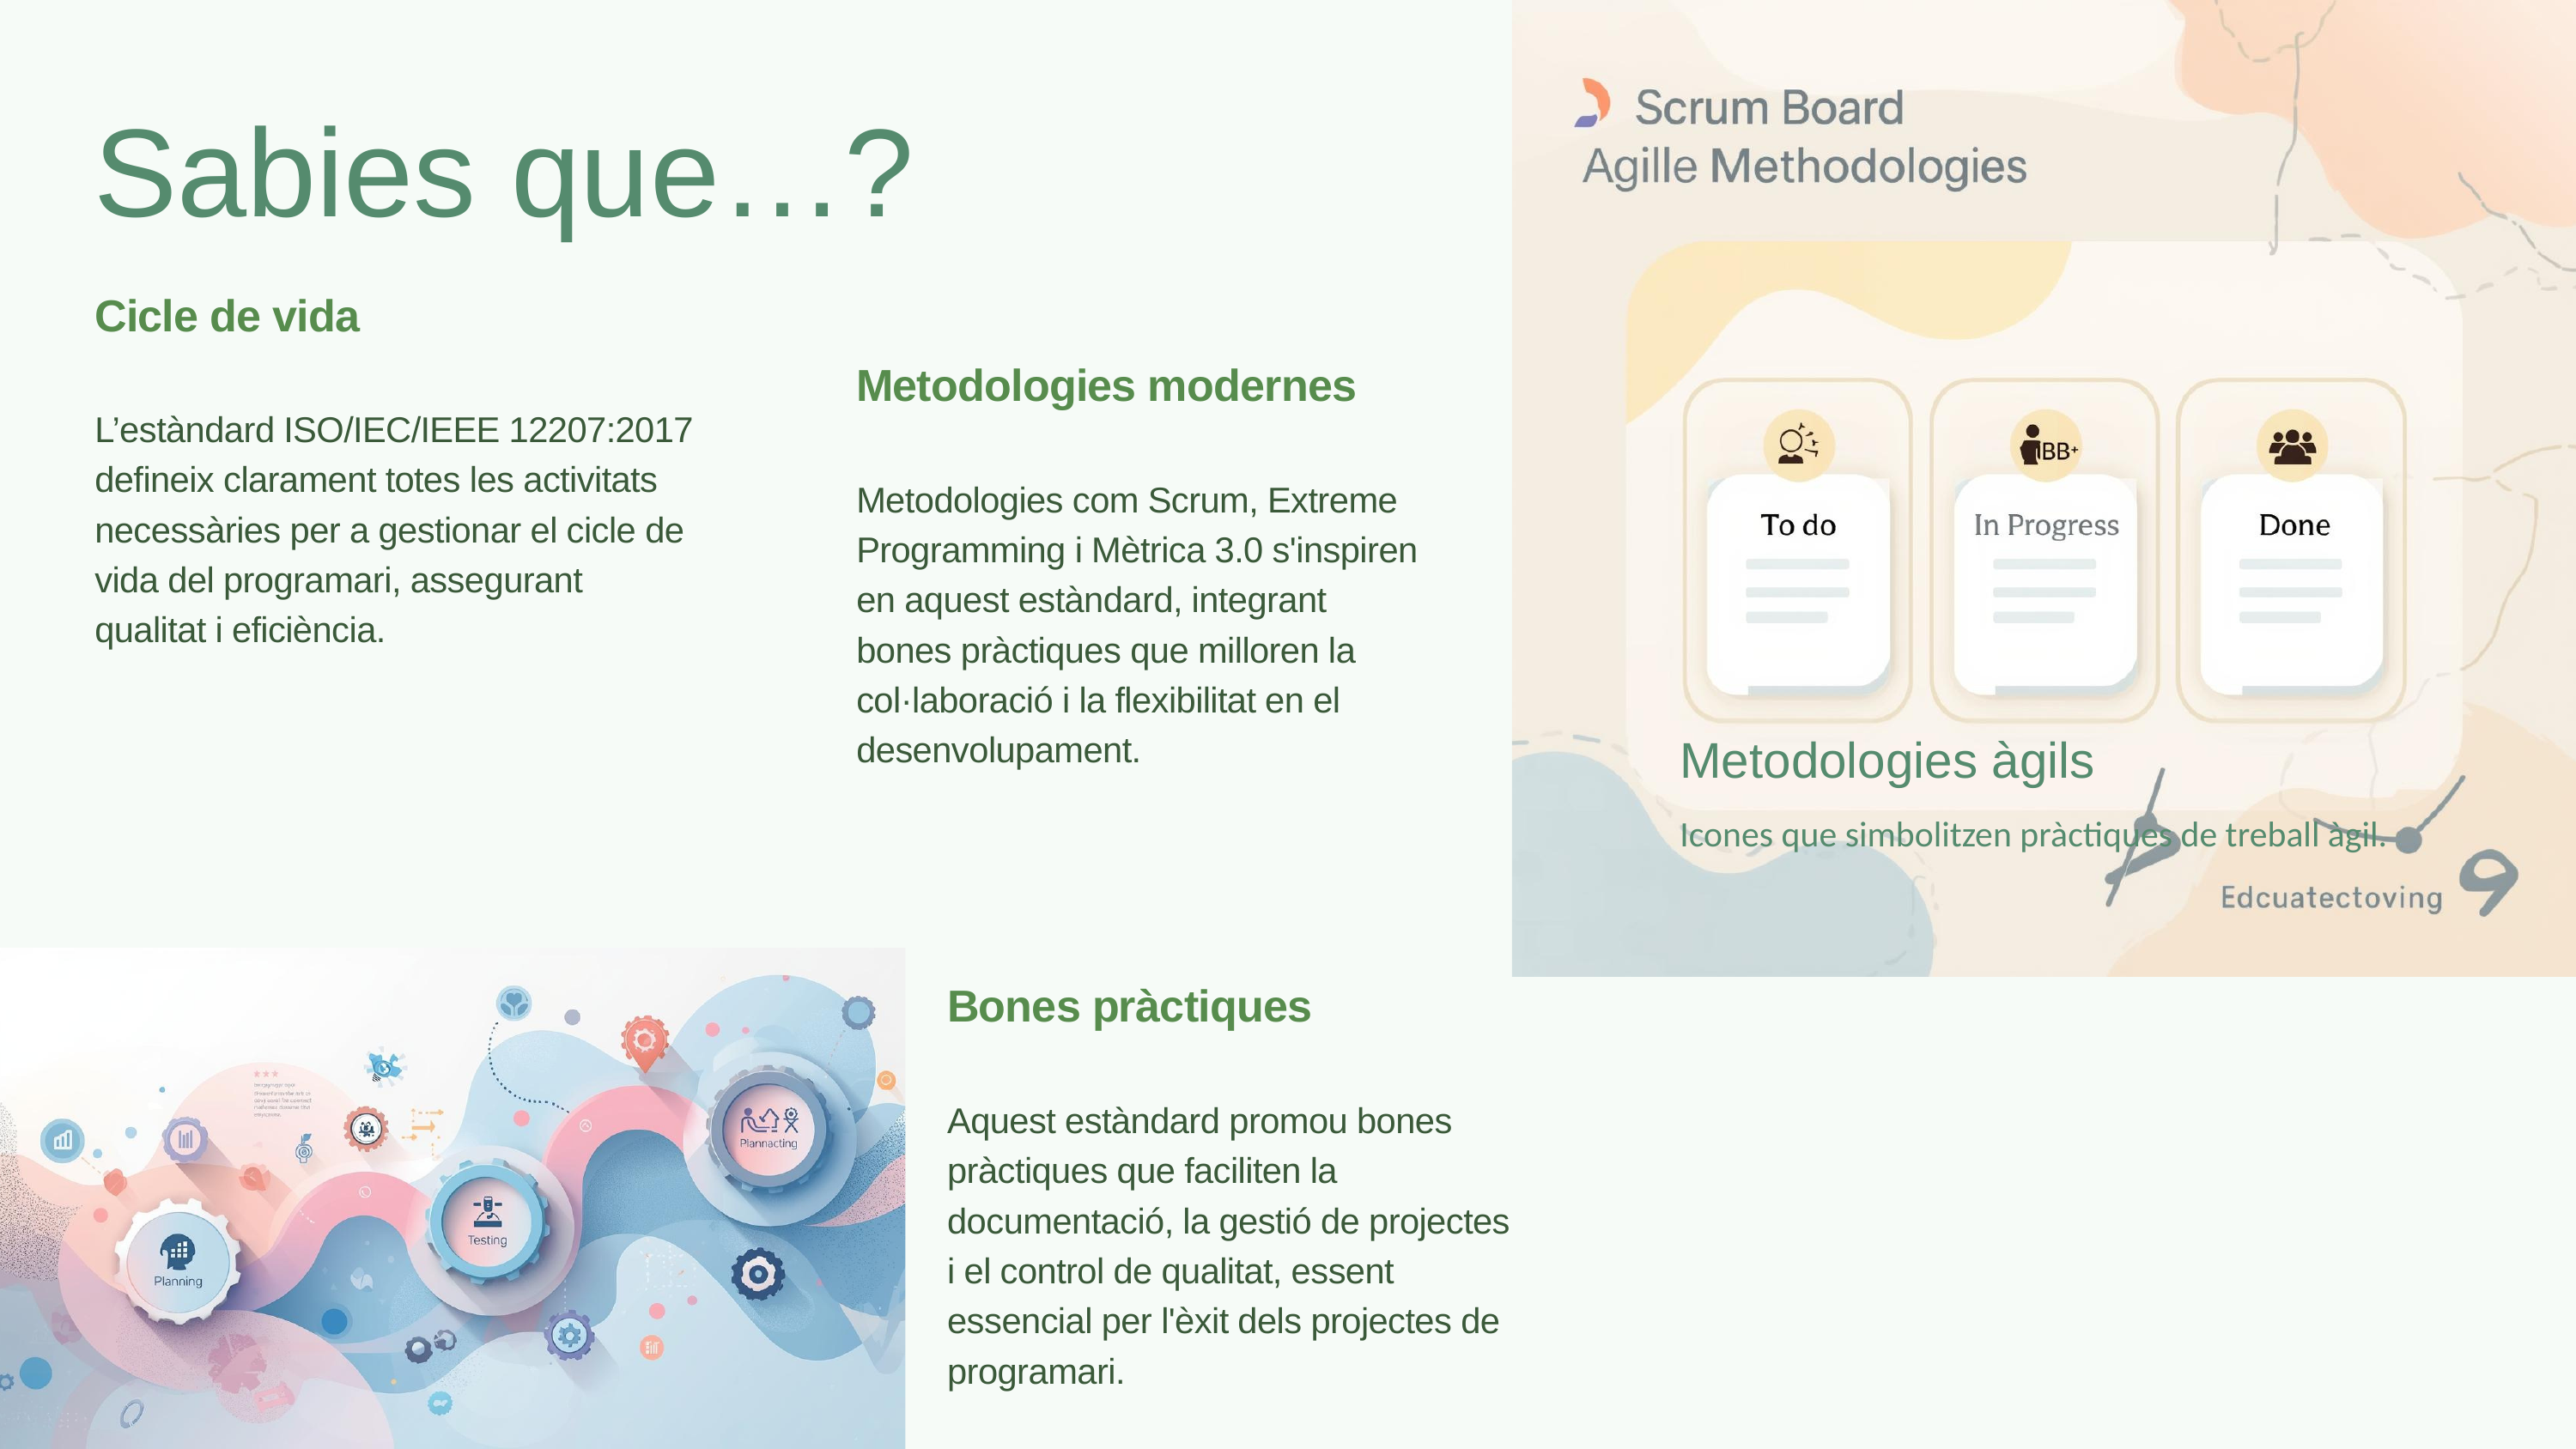

Sabies que…?
Cicle de vida
L’estàndard ISO/IEC/IEEE 12207:2017 defineix clarament totes les activitats necessàries per a gestionar el cicle de vida del programari, assegurant qualitat i eficiència.
Metodologies modernes
Metodologies com Scrum, Extreme Programming i Mètrica 3.0 s'inspiren en aquest estàndard, integrant bones pràctiques que milloren la col·laboració i la flexibilitat en el desenvolupament.
Metodologies àgils
Icones que simbolitzen pràctiques de treball àgil.

Bones pràctiques
Aquest estàndard promou bones pràctiques que faciliten la documentació, la gestió de projectes i el control de qualitat, essent essencial per l'èxit dels projectes de programari.